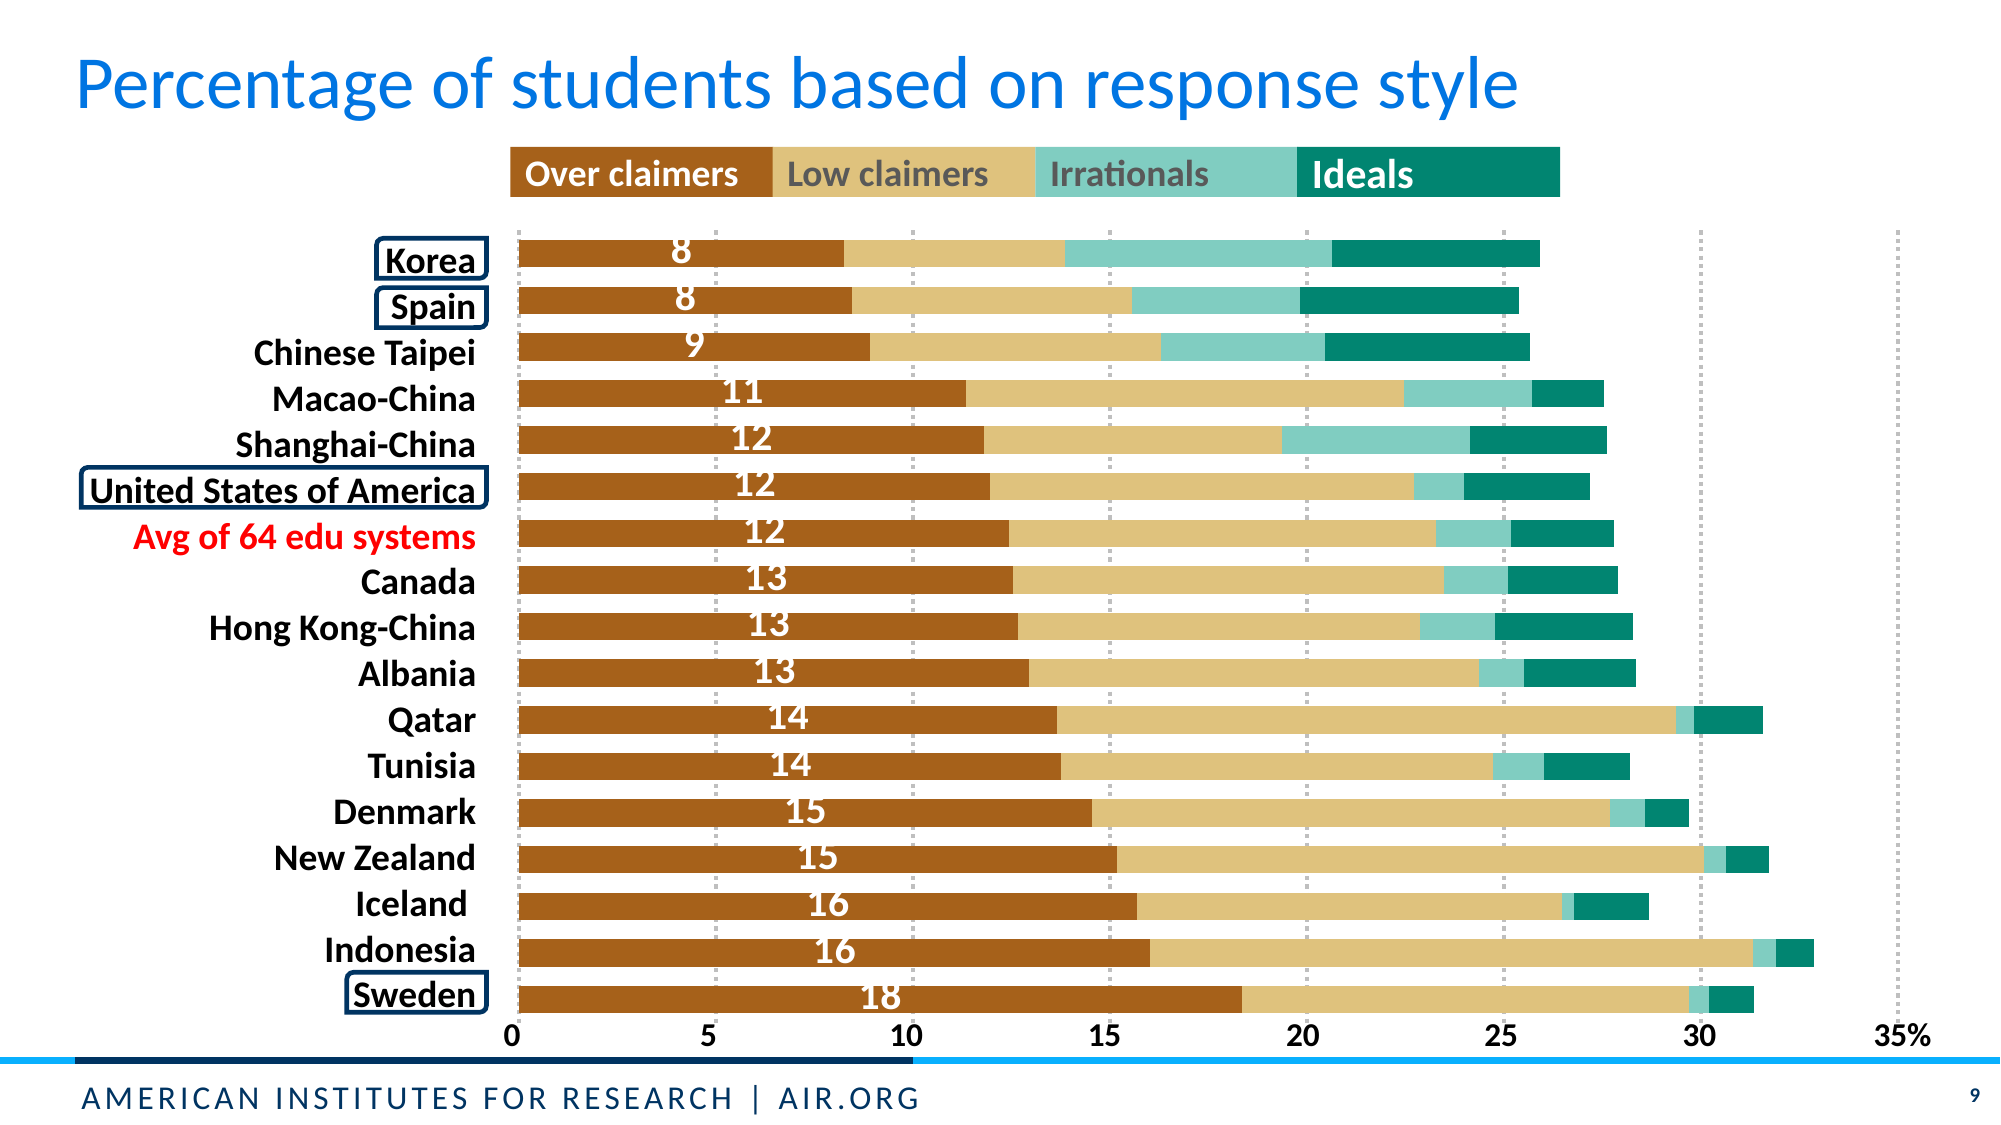

# Percentage of students based on response style
Over claimers
Low claimers
Irrationals
Ideals

### Chart

| Category | Over claimers | Low claimers | Irrational respondents | Ideal respondents |
|---|---|---|---|---|
| Sweden | 18.33928981796726 | 11.3494026559213 | 0.524450566725865 | 1.12715479175037 |
| Indonesia | 16.01846176974162 | 15.30727616900343 | 0.580072412544668 | 0.963495588706059 |
| Iceland | 15.67918825081878 | 10.78496161394989 | 0.315770712343699 | 1.915958018883821 |
| New Zealand | 15.16713819926327 | 14.92110517873972 | 0.548715033658475 | 1.105039074742621 |
| Denmark | 14.5467884897049 | 13.15830662849518 | 0.873464778607274 | 1.130928962056183 |
| Tunisia | 13.76557426293591 | 10.9450389699952 | 1.299613707718221 | 2.187284203432391 |
| Qatar | 13.63993812593827 | 15.74159080447891 | 0.455212542835405 | 1.737780086568747 |
| Albania | 12.94976090685749 | 11.4084669158895 | 1.154070804877193 | 2.838641632519161 |
| Hong Kong-China | 12.65419971927646 | 10.20517693300713 | 1.904019308950288 | 3.515326058322225 |
| Canada | 12.52923700845078 | 10.95671674167621 | 1.62932093297521 | 2.778024284752604 |
| Avg of 64 edu systems | 12.44356115666638 | 10.82614917538387 | 1.904494848319242 | 2.615061697371693 |
| United States of America | 11.96300435937928 | 10.7535290339681 | 1.263141549523597 | 3.199401292019154 |
| Shanghai-China | 11.796774089468 | 7.568666812532789 | 4.77642174539147 | 3.469185939442274 |
| Macao-China | 11.33860233954395 | 11.13248305371861 | 3.249606166891794 | 1.832778641978978 |
| Chinese Taipei | 8.905845709203867 | 7.383229797506888 | 4.17672372675434 | 5.19212152203901 |
| Spain | 8.452779530467815 | 7.108809704450955 | 4.258165457315069 | 5.576722145375297 |
| Korea | 8.255211361550773 | 5.60822379116977 | 6.77173000221044 | 5.269815970158831 |
Korea
Spain
Chinese Taipei
Macao-China
Shanghai-China
United States of America
Avg of 64 edu systems
Canada
Hong Kong-China
Albania
Qatar
Tunisia
Denmark
New Zealand
Iceland
Indonesia
Sweden

0                        5                       10                      15                      20                      25                      30                     35%
9